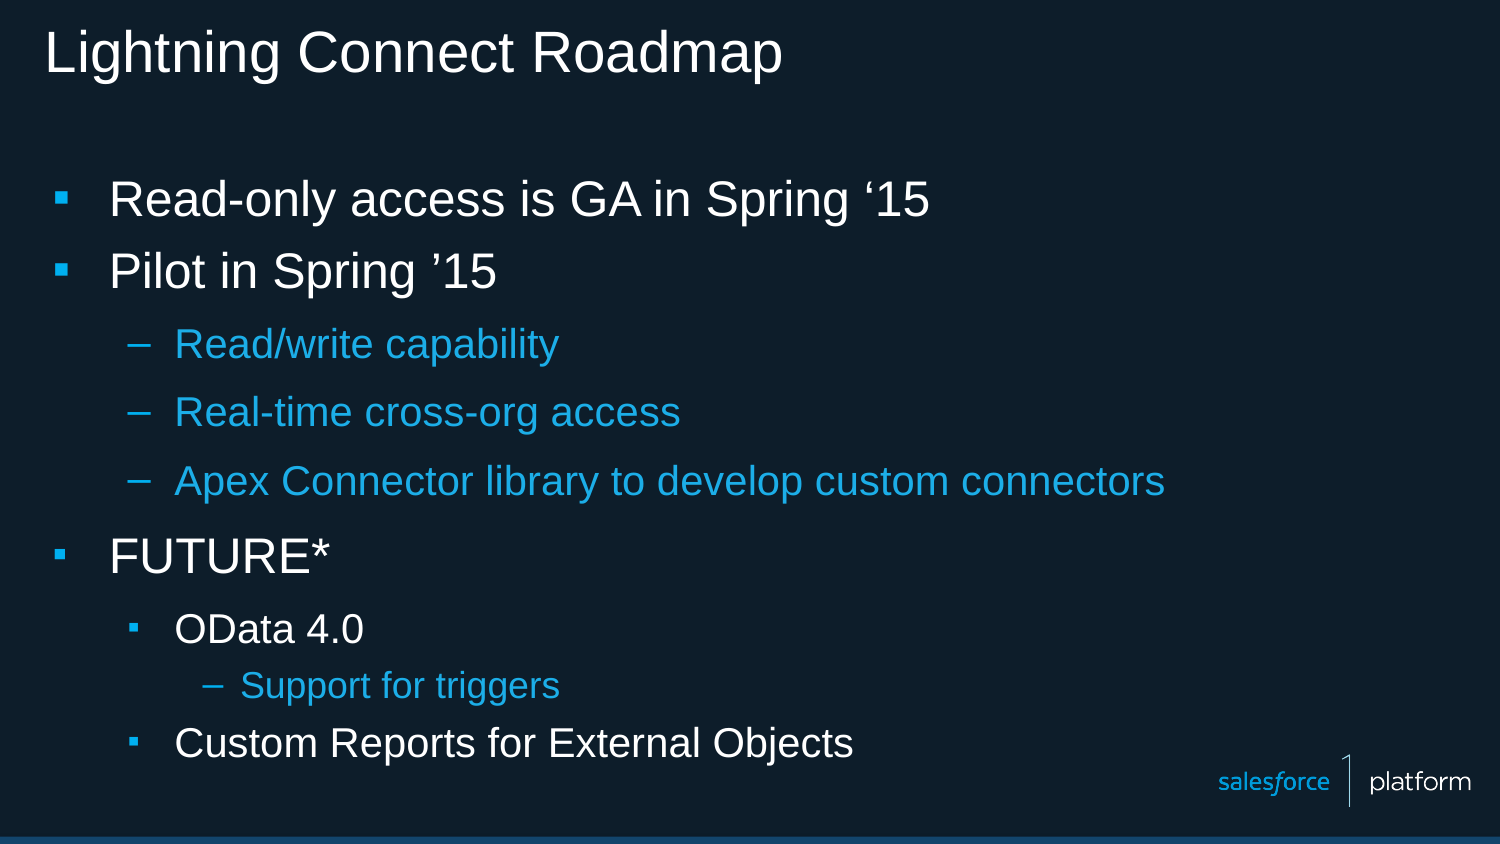

# Lightning Connect Roadmap
Read-only access is GA in Spring ‘15
Pilot in Spring ’15
Read/write capability
Real-time cross-org access
Apex Connector library to develop custom connectors
FUTURE*
OData 4.0
Support for triggers
Custom Reports for External Objects

* Safe Harbor